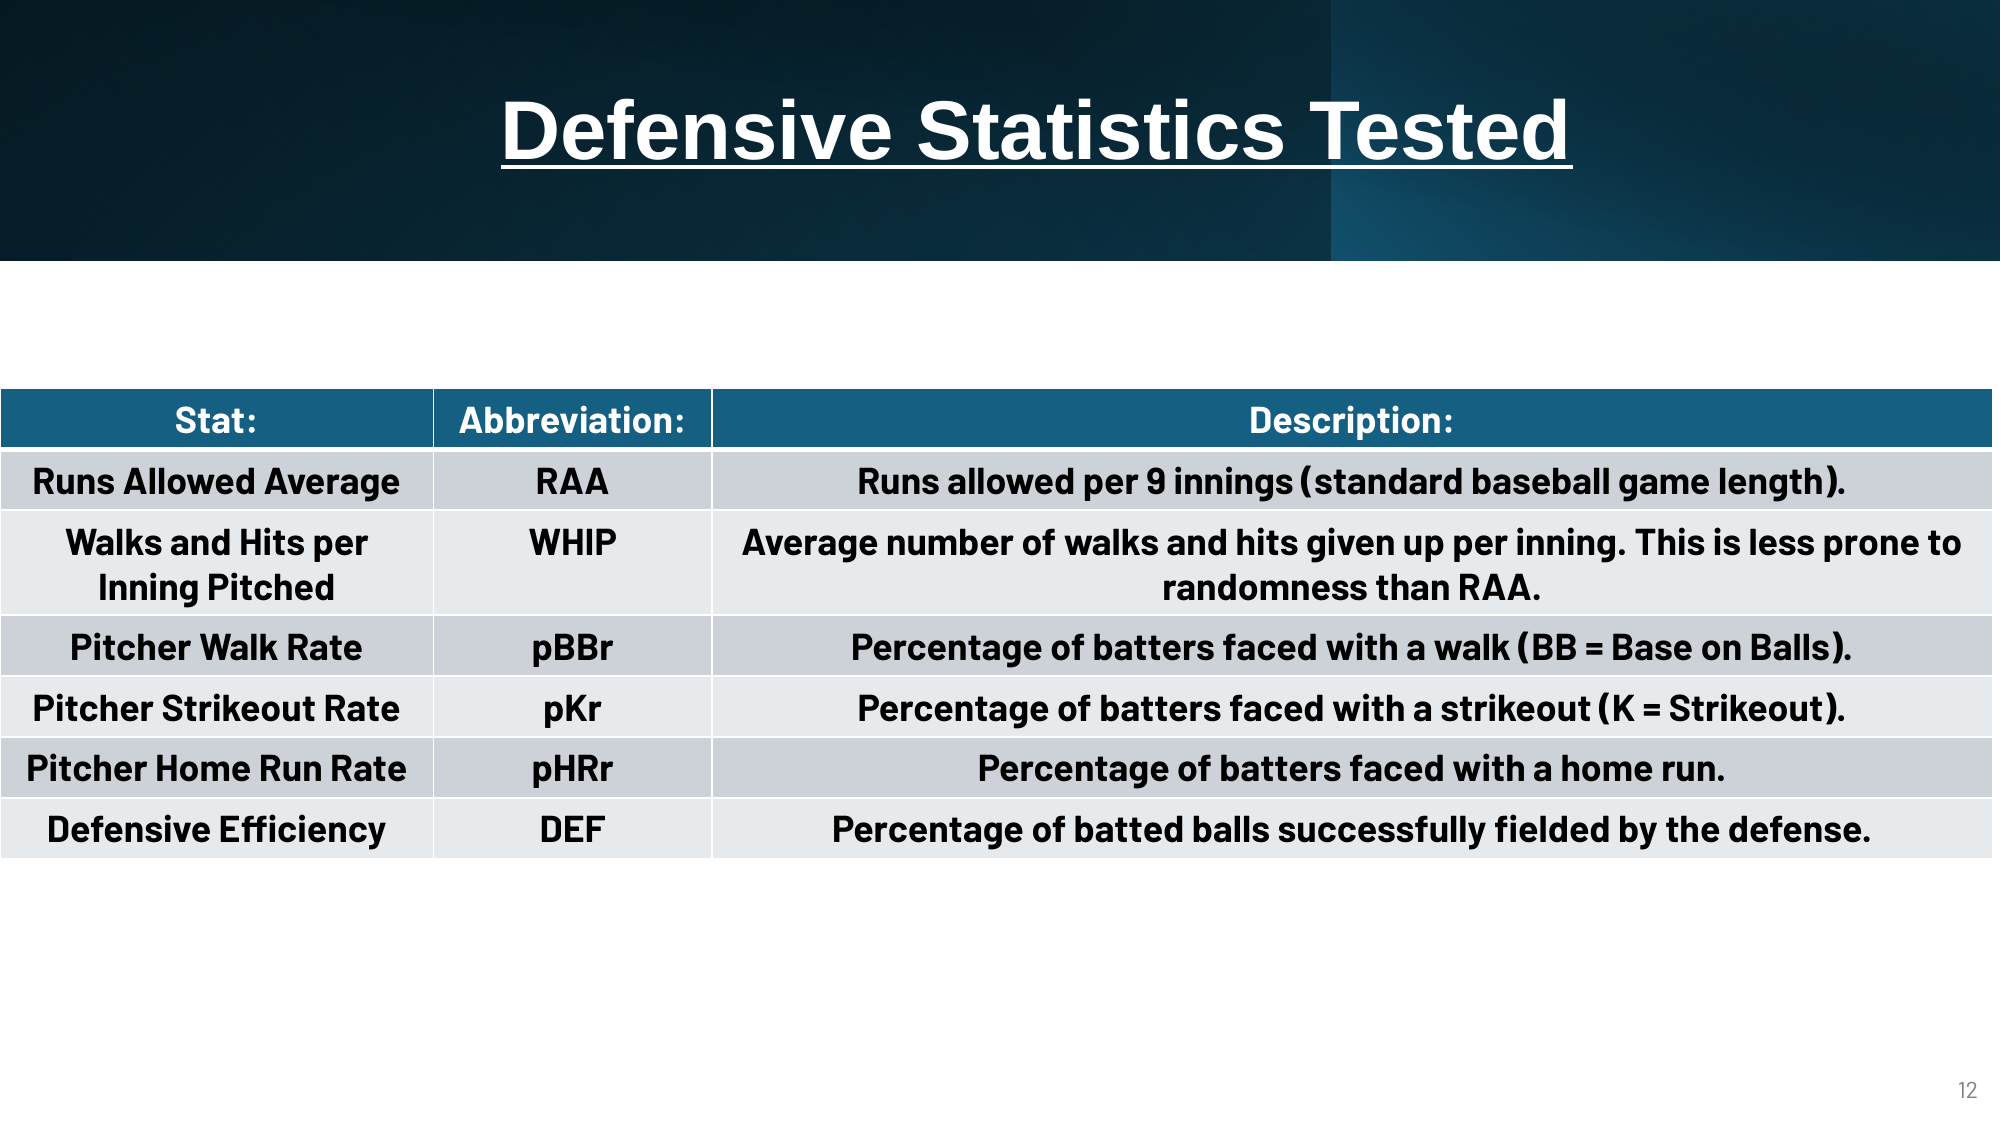

# Defensive Statistics Tested
| Stat: | Abbreviation: | Description: |
| --- | --- | --- |
| Runs Allowed Average | RAA | Runs allowed per 9 innings (standard baseball game length). |
| Walks and Hits per Inning Pitched | WHIP | Average number of walks and hits given up per inning. This is less prone to randomness than RAA. |
| Pitcher Walk Rate | pBBr | Percentage of batters faced with a walk (BB = Base on Balls). |
| Pitcher Strikeout Rate | pKr | Percentage of batters faced with a strikeout (K = Strikeout). |
| Pitcher Home Run Rate | pHRr | Percentage of batters faced with a home run. |
| Defensive Efficiency | DEF | Percentage of batted balls successfully fielded by the defense. |
12